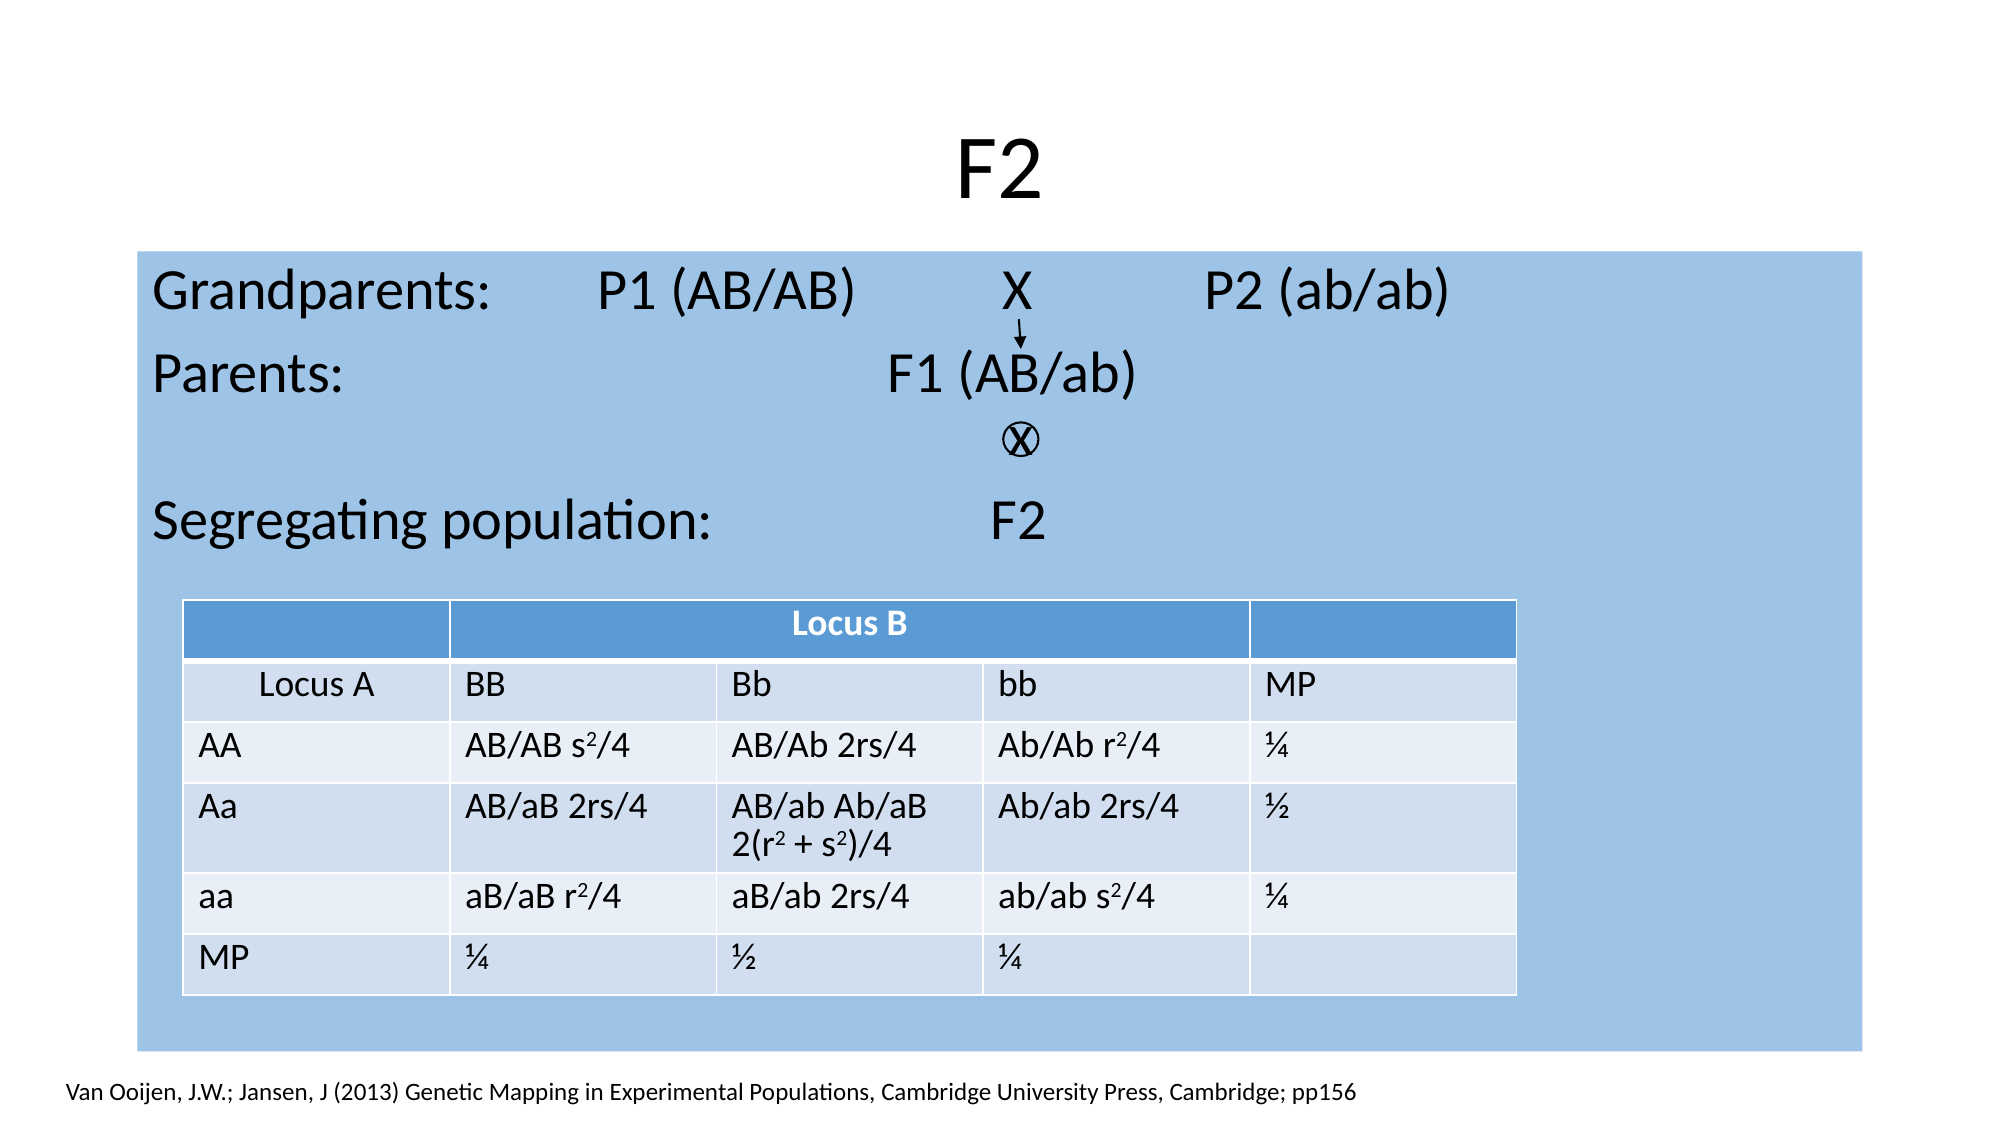

# F2
Grandparents:        P1 (AB/AB)           X             P2 (ab/ab)
Parents:                                         F1 (AB/ab)										        x
Segregating population:                     F2

|  | Locus B |  |  |  |
| --- | --- | --- | --- | --- |
| Locus A | BB | Bb | bb | MP |
| AA | AB/AB s2/4 | AB/Ab 2rs/4 | Ab/Ab r2/4 | ¼ |
| Aa | AB/aB 2rs/4 | AB/ab Ab/aB 2(r2 + s2)/4 | Ab/ab 2rs/4 | ½ |
| aa | aB/aB r2/4 | aB/ab 2rs/4 | ab/ab s2/4 | ¼ |
| MP | ¼ | ½ | ¼ |  |
Van Ooijen, J.W.; Jansen, J (2013) Genetic Mapping in Experimental Populations, Cambridge University Press, Cambridge; pp156